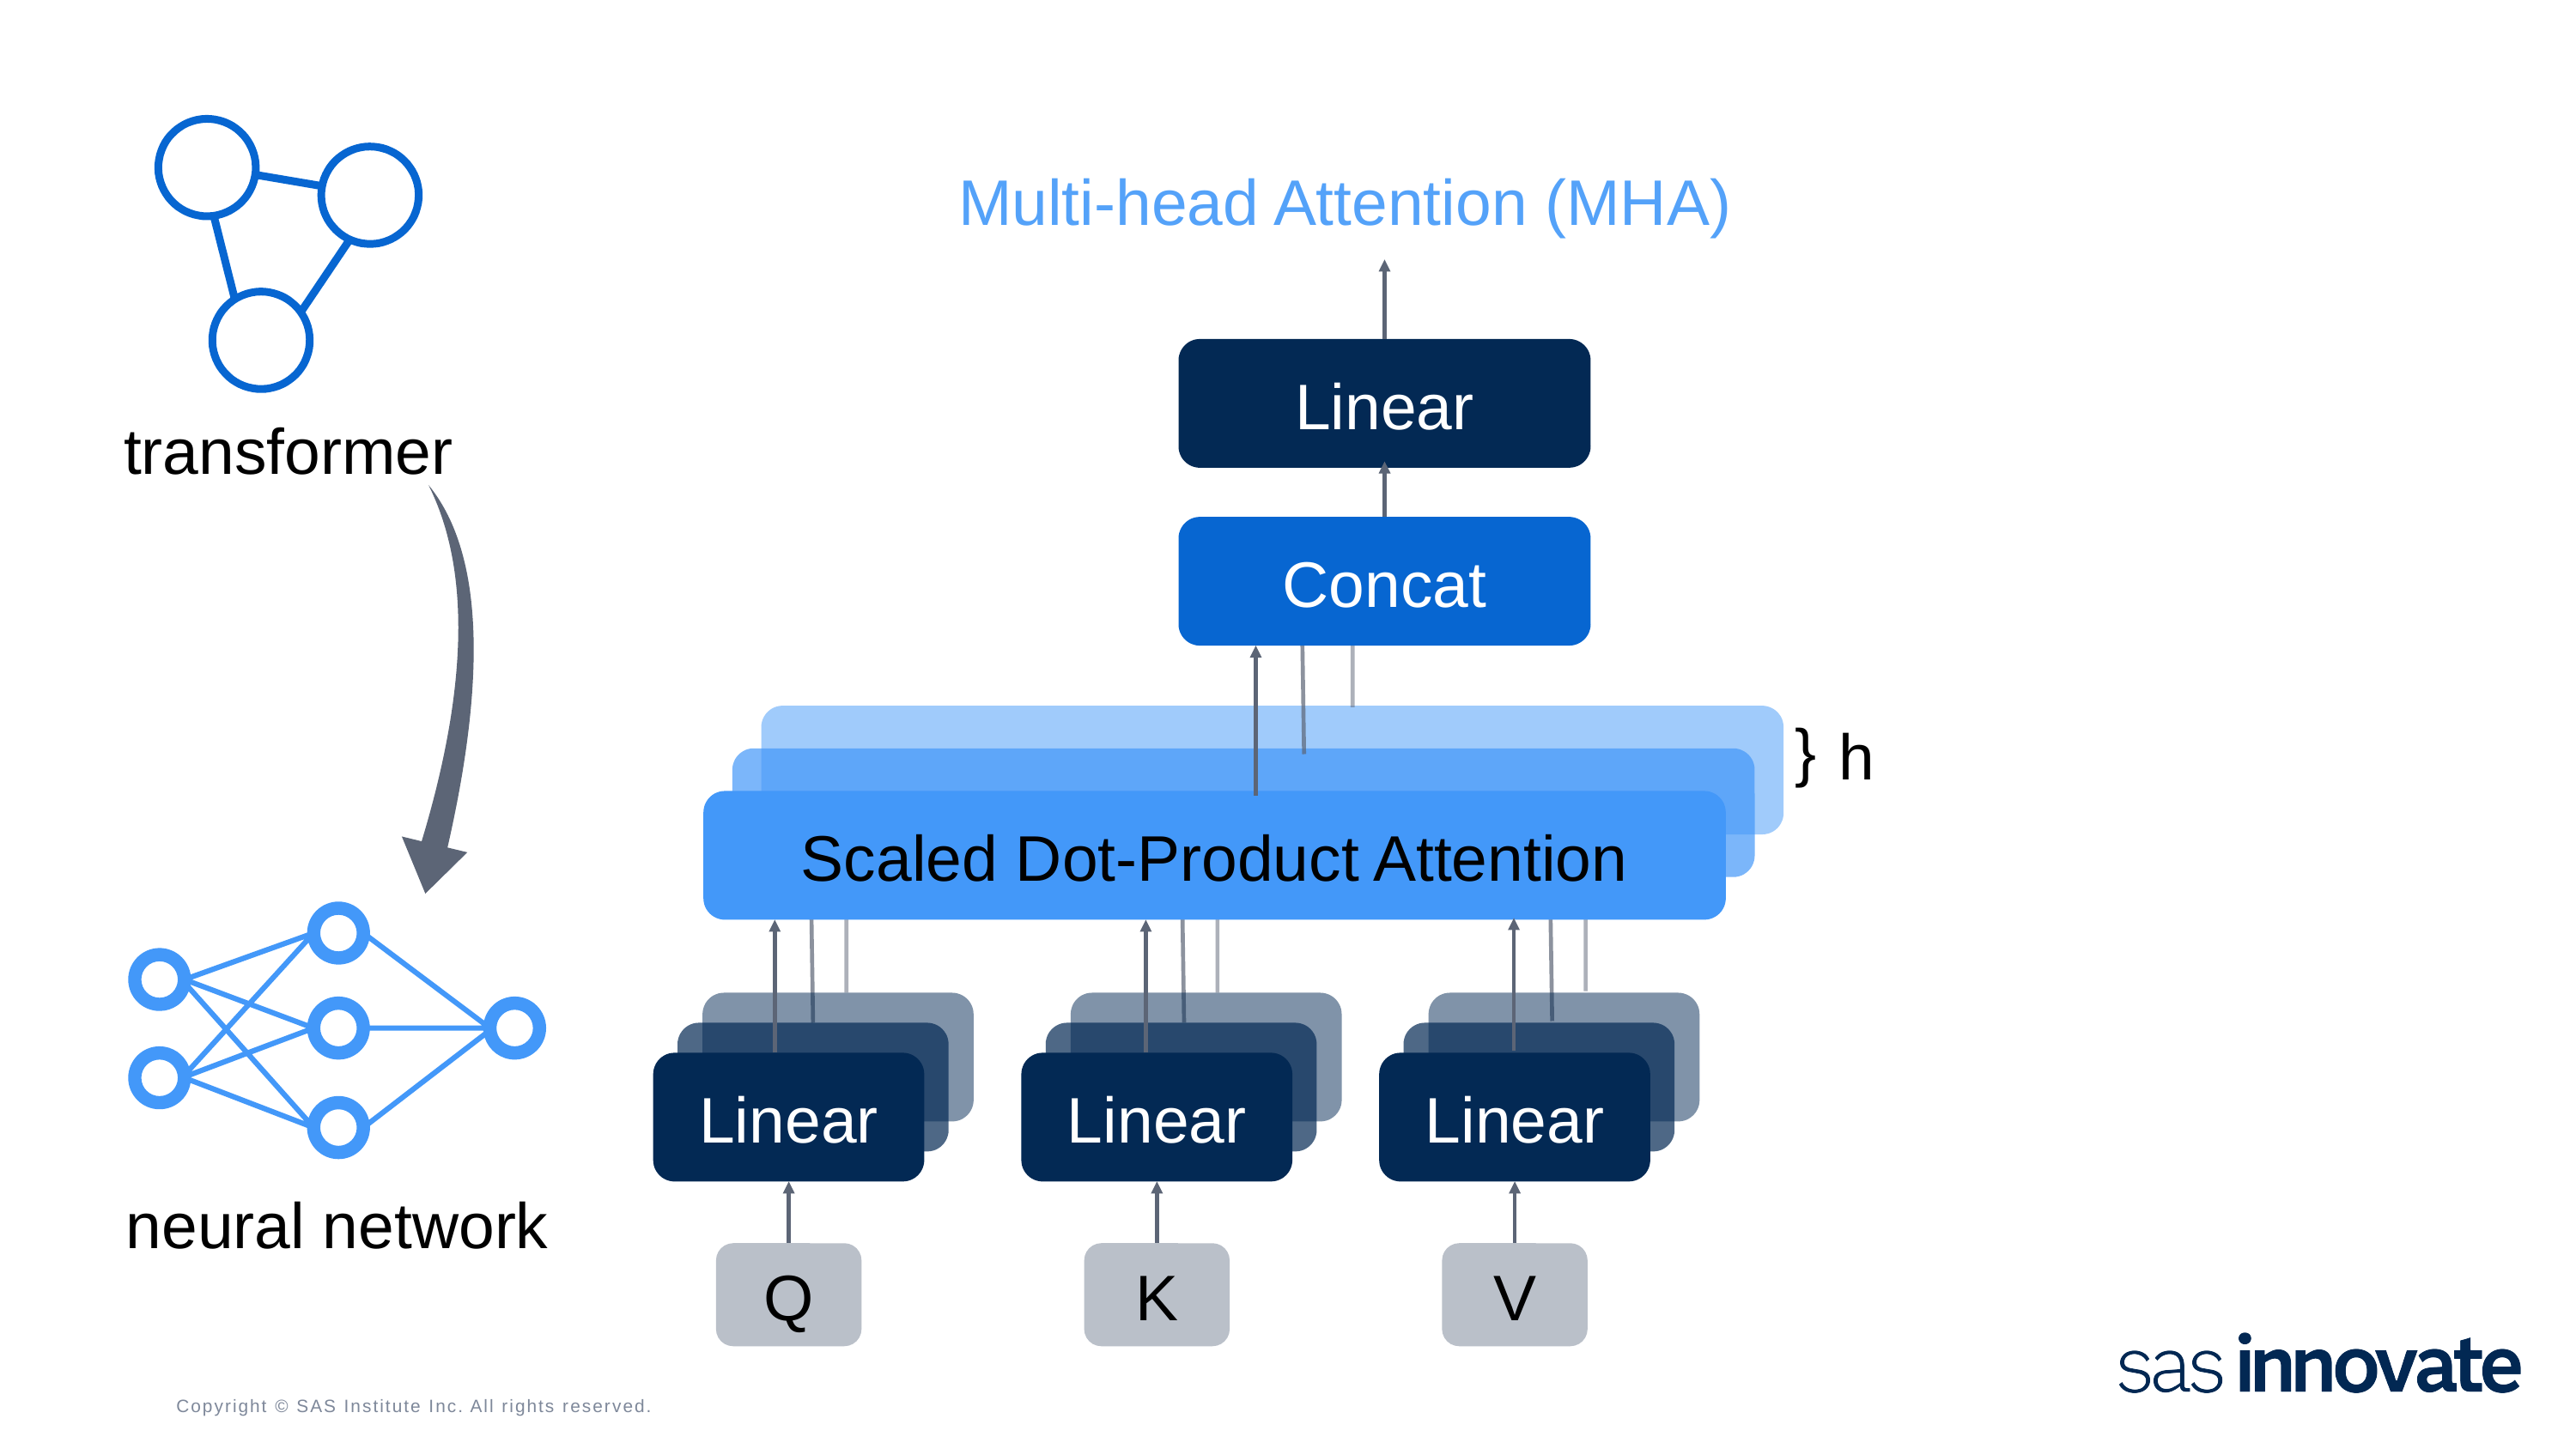

transformer
Multi-head Attention (MHA)
Linear
Concat

Scaled Dot-Product Attention
}
h

Linear
Q

Linear
K

Linear
V

neural network